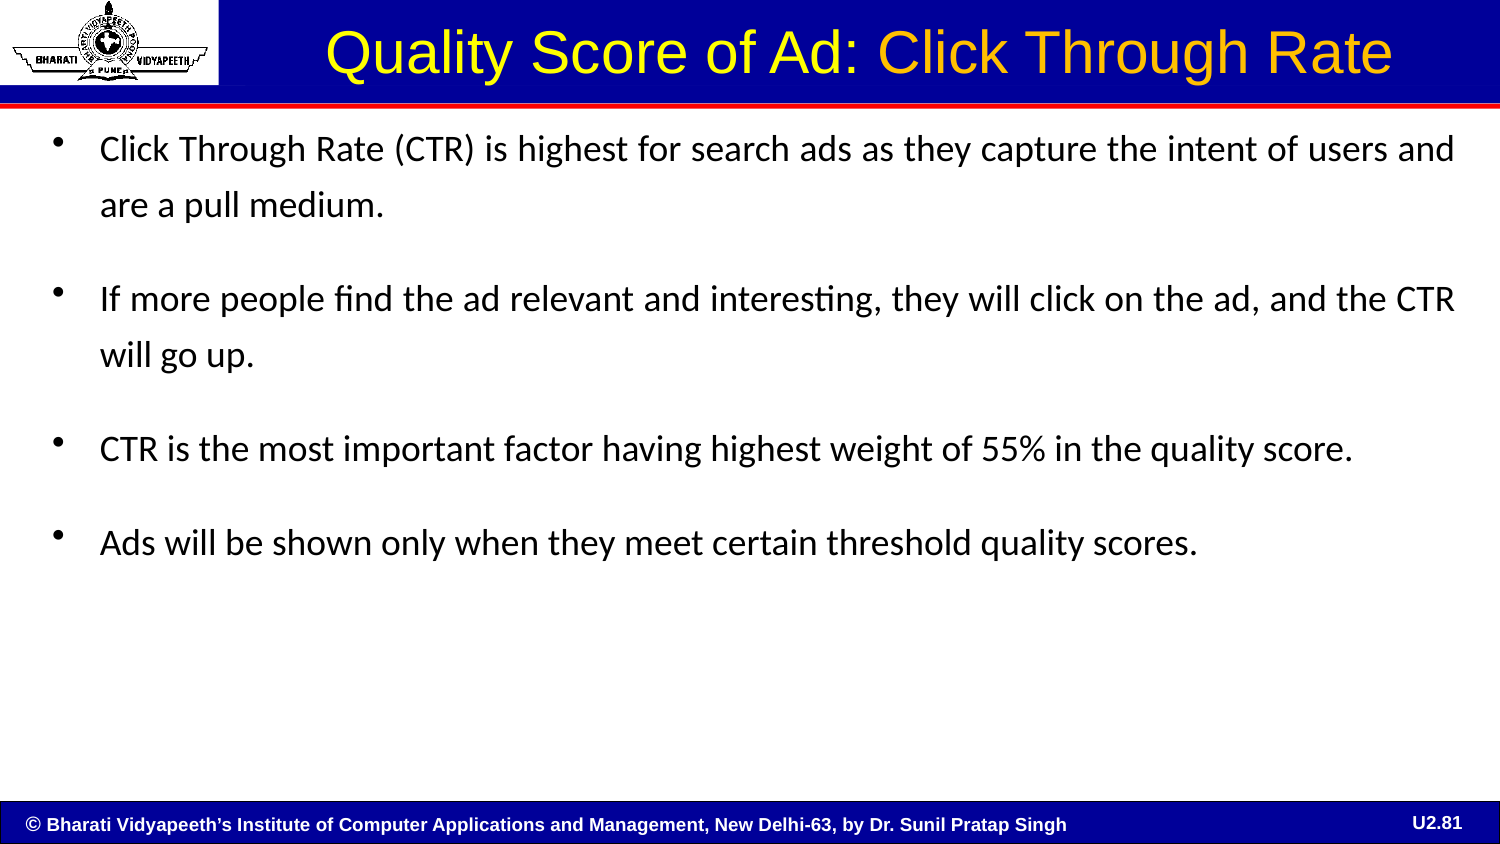

# Quality Score of Ad: Click Through Rate
Click Through Rate (CTR) is highest for search ads as they capture the intent of users and are a pull medium.
If more people find the ad relevant and interesting, they will click on the ad, and the CTR will go up.
CTR is the most important factor having highest weight of 55% in the quality score.
Ads will be shown only when they meet certain threshold quality scores.